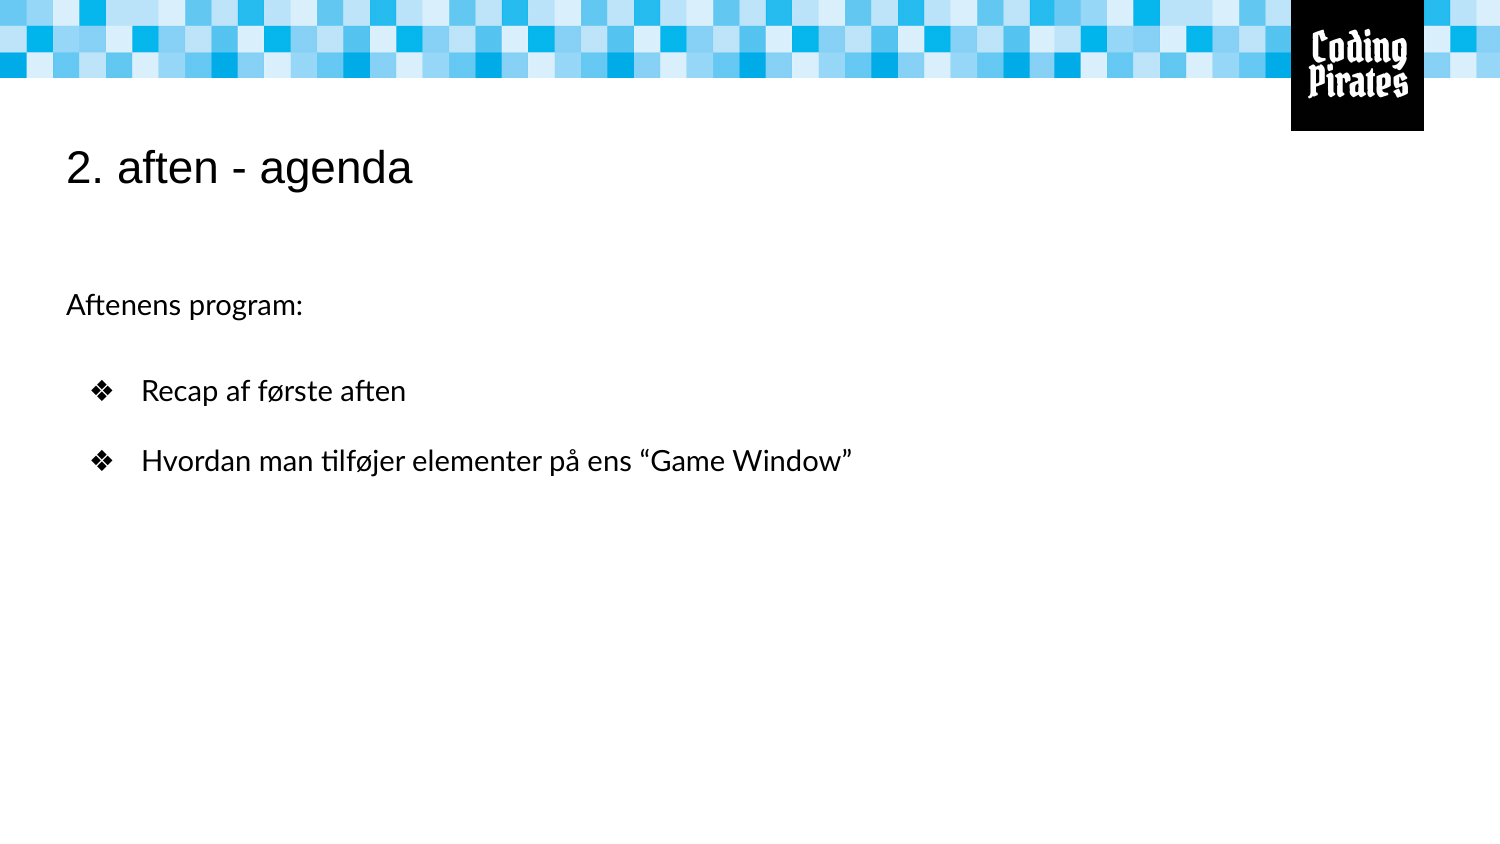

# 2. aften - agenda
Aftenens program:
Recap af første aften
Hvordan man tilføjer elementer på ens “Game Window”